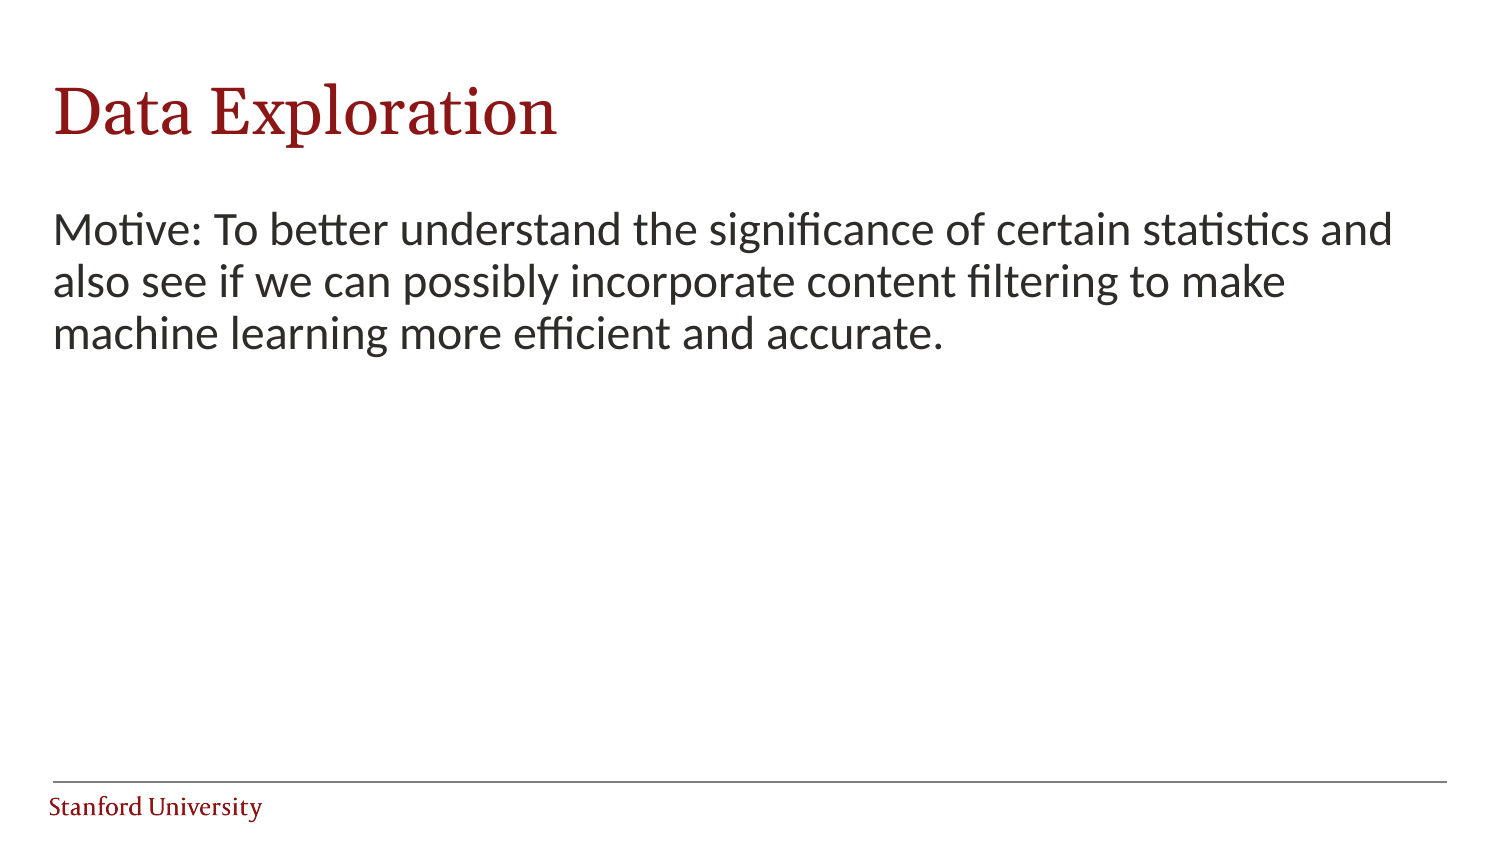

# Data Exploration
Motive: To better understand the significance of certain statistics and also see if we can possibly incorporate content filtering to make machine learning more efficient and accurate.